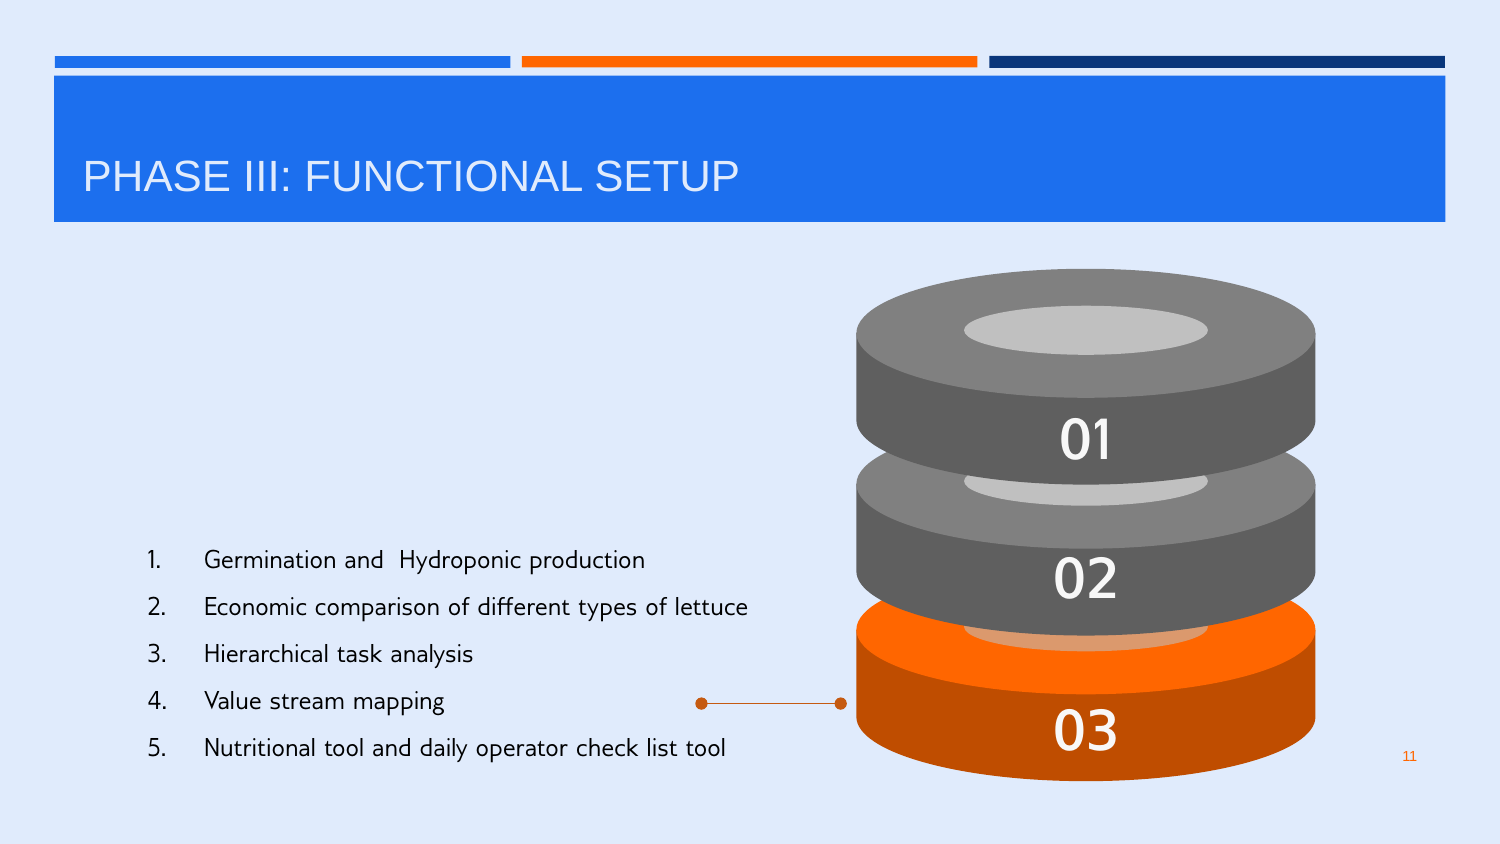

# PHASE III: FUNCTIONAL SETUP

01

Germination and  Hydroponic production
Economic comparison of different types of lettuce
Hierarchical task analysis
Value stream mapping
Nutritional tool and daily operator check list tool
02

03
11